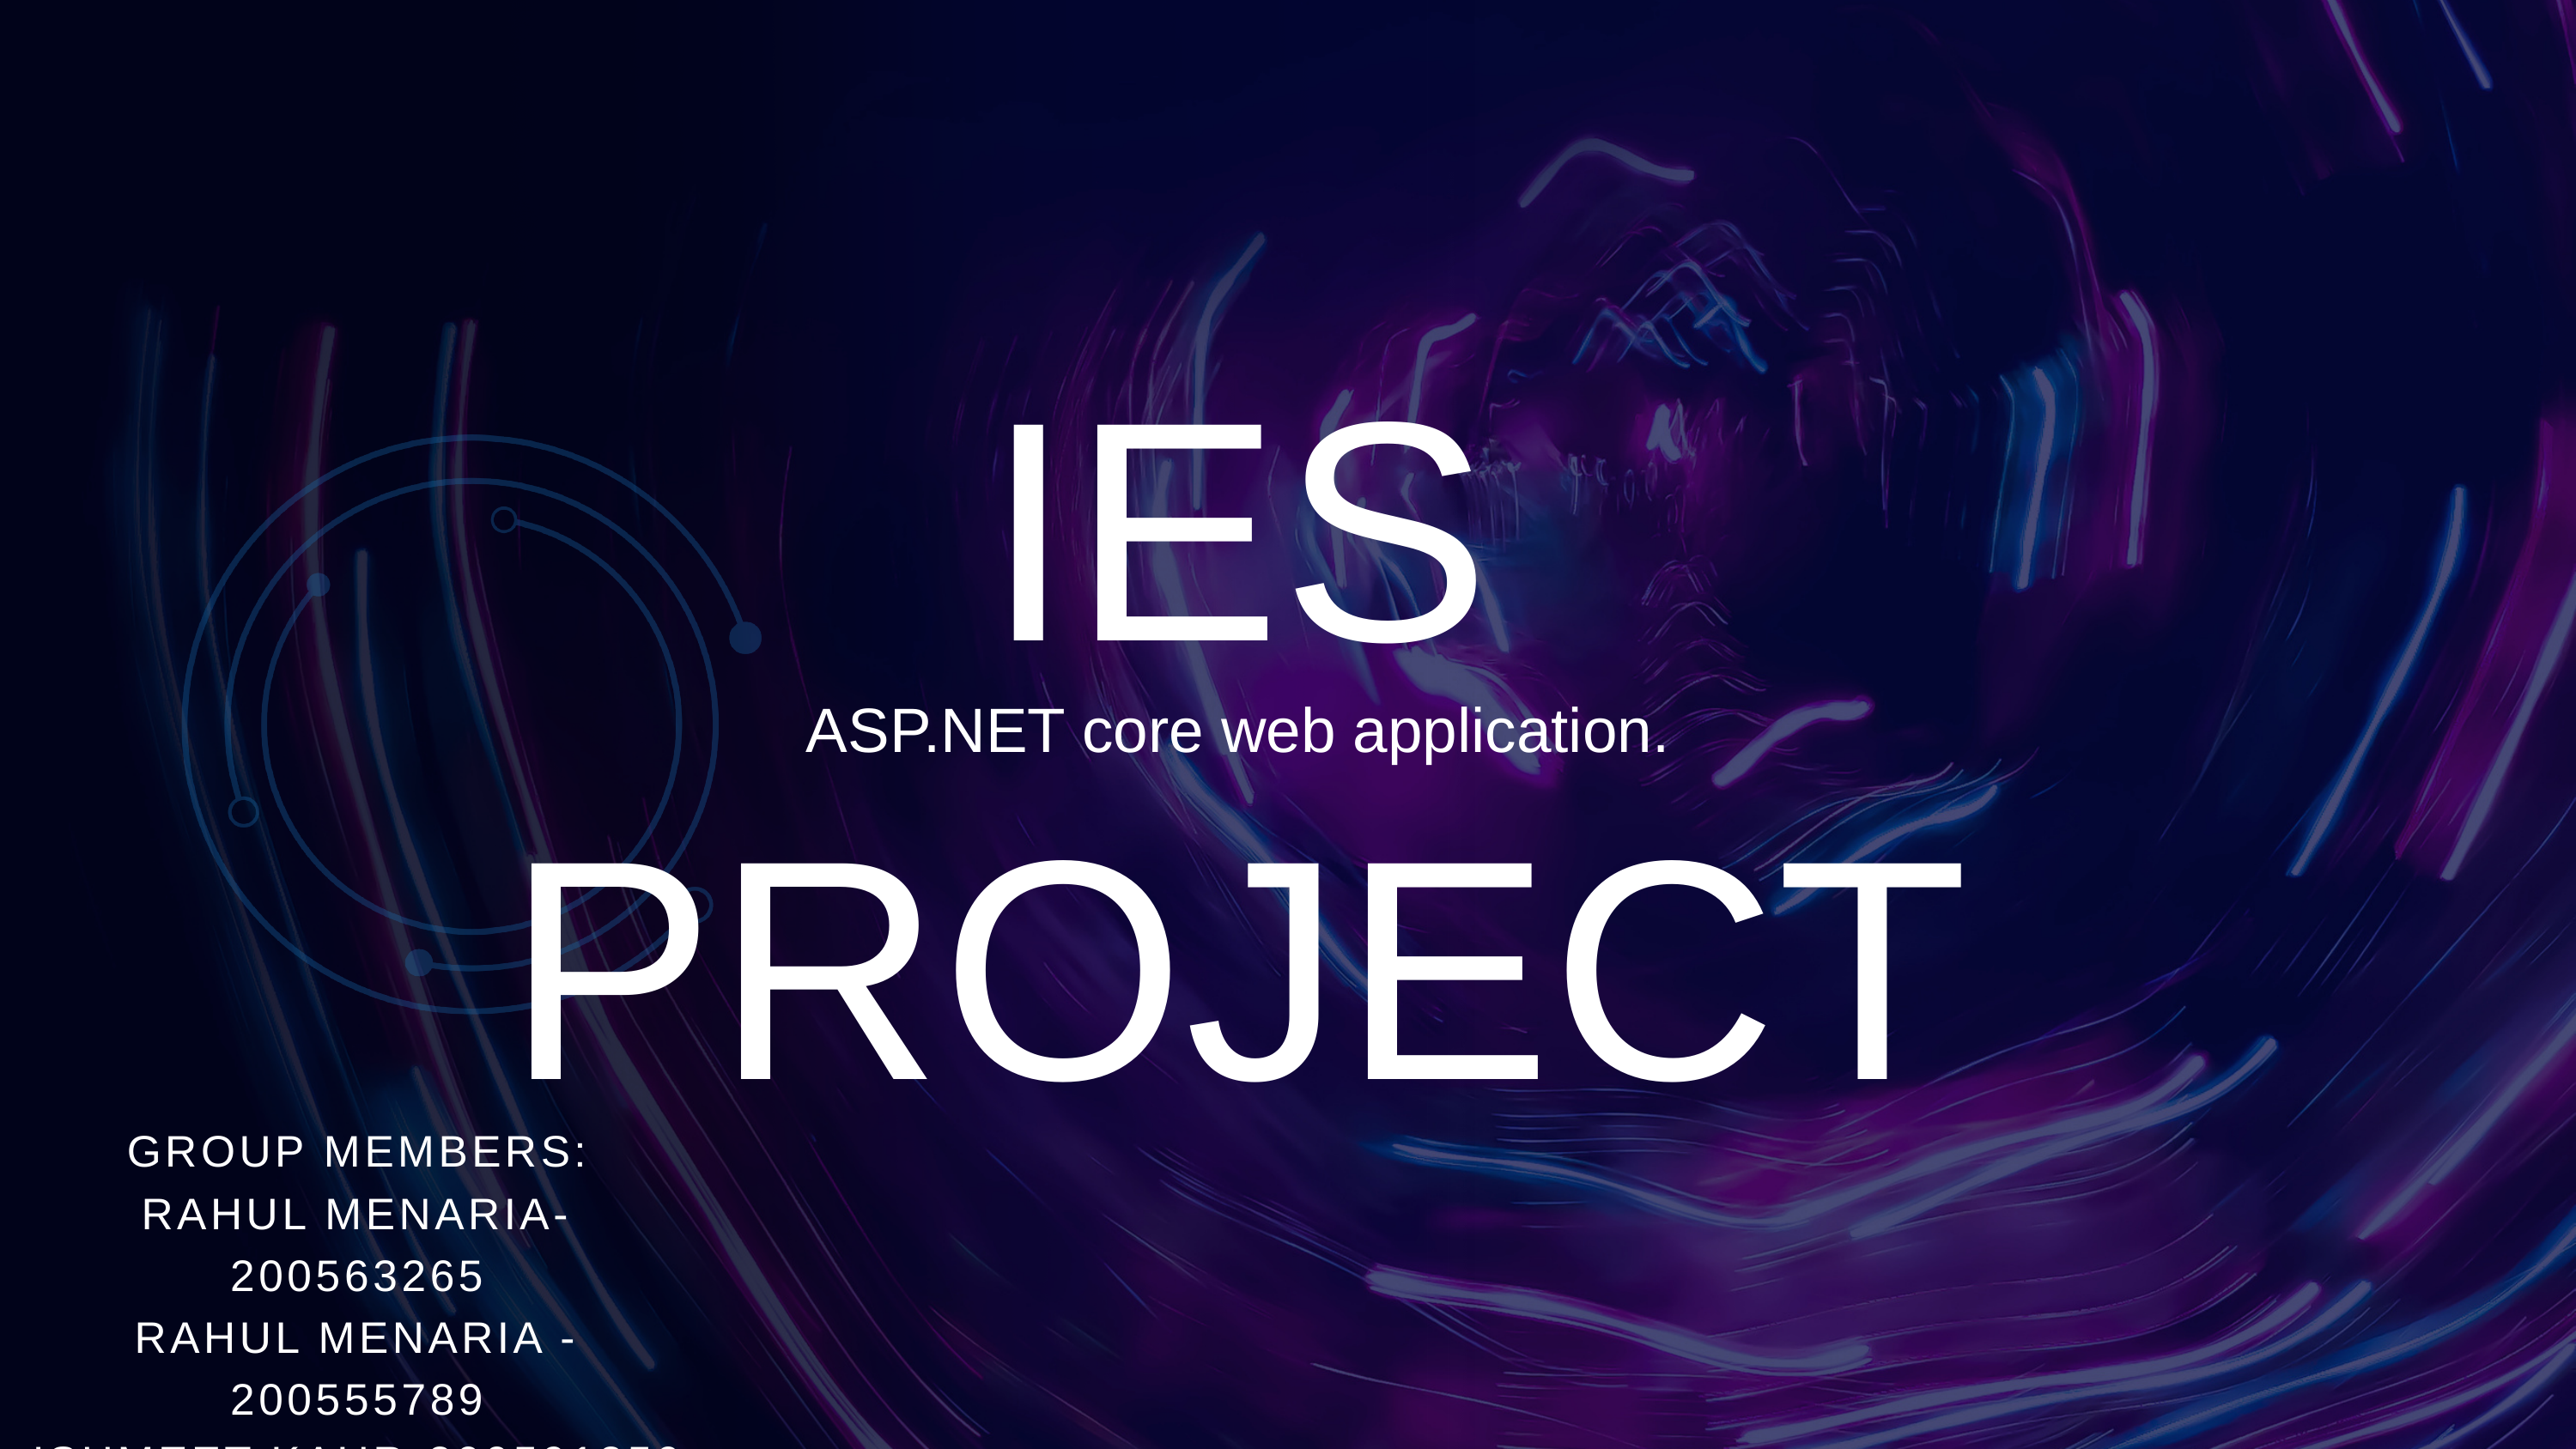

IES PROJECT

ASP.NET core web application.
GROUP MEMBERS:
RAHUL MENARIA- 200563265
RAHUL MENARIA -200555789
ISHMEET KAUR-200591350
MEGHA PATEL - 200590965